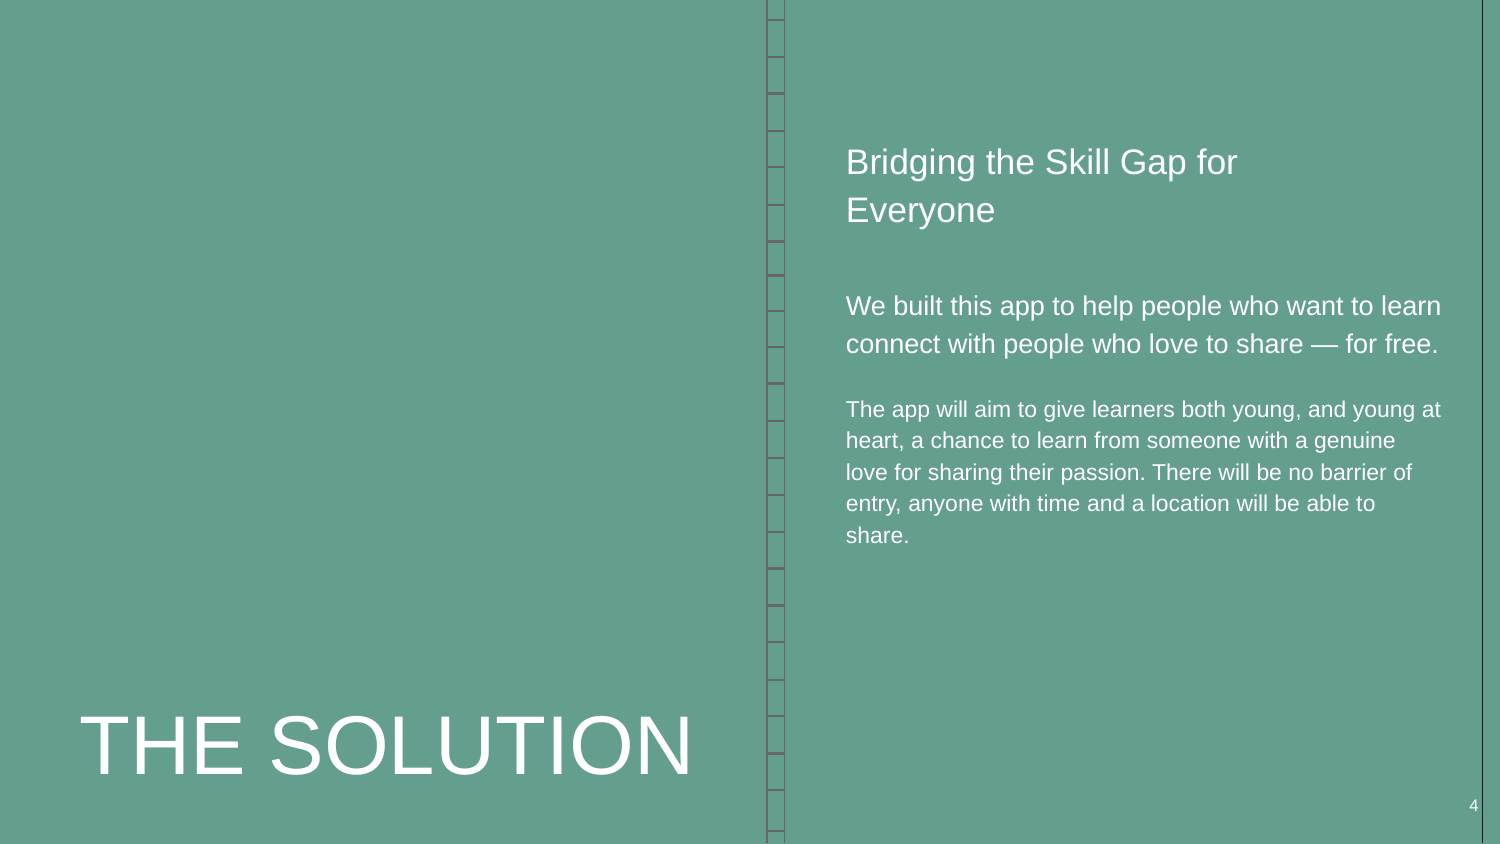

Bridging the Skill Gap for Everyone
We built this app to help people who want to learn connect with people who love to share — for free.
The app will aim to give learners both young, and young at heart, a chance to learn from someone with a genuine love for sharing their passion. There will be no barrier of entry, anyone with time and a location will be able to share.

# THE SOLUTION
4